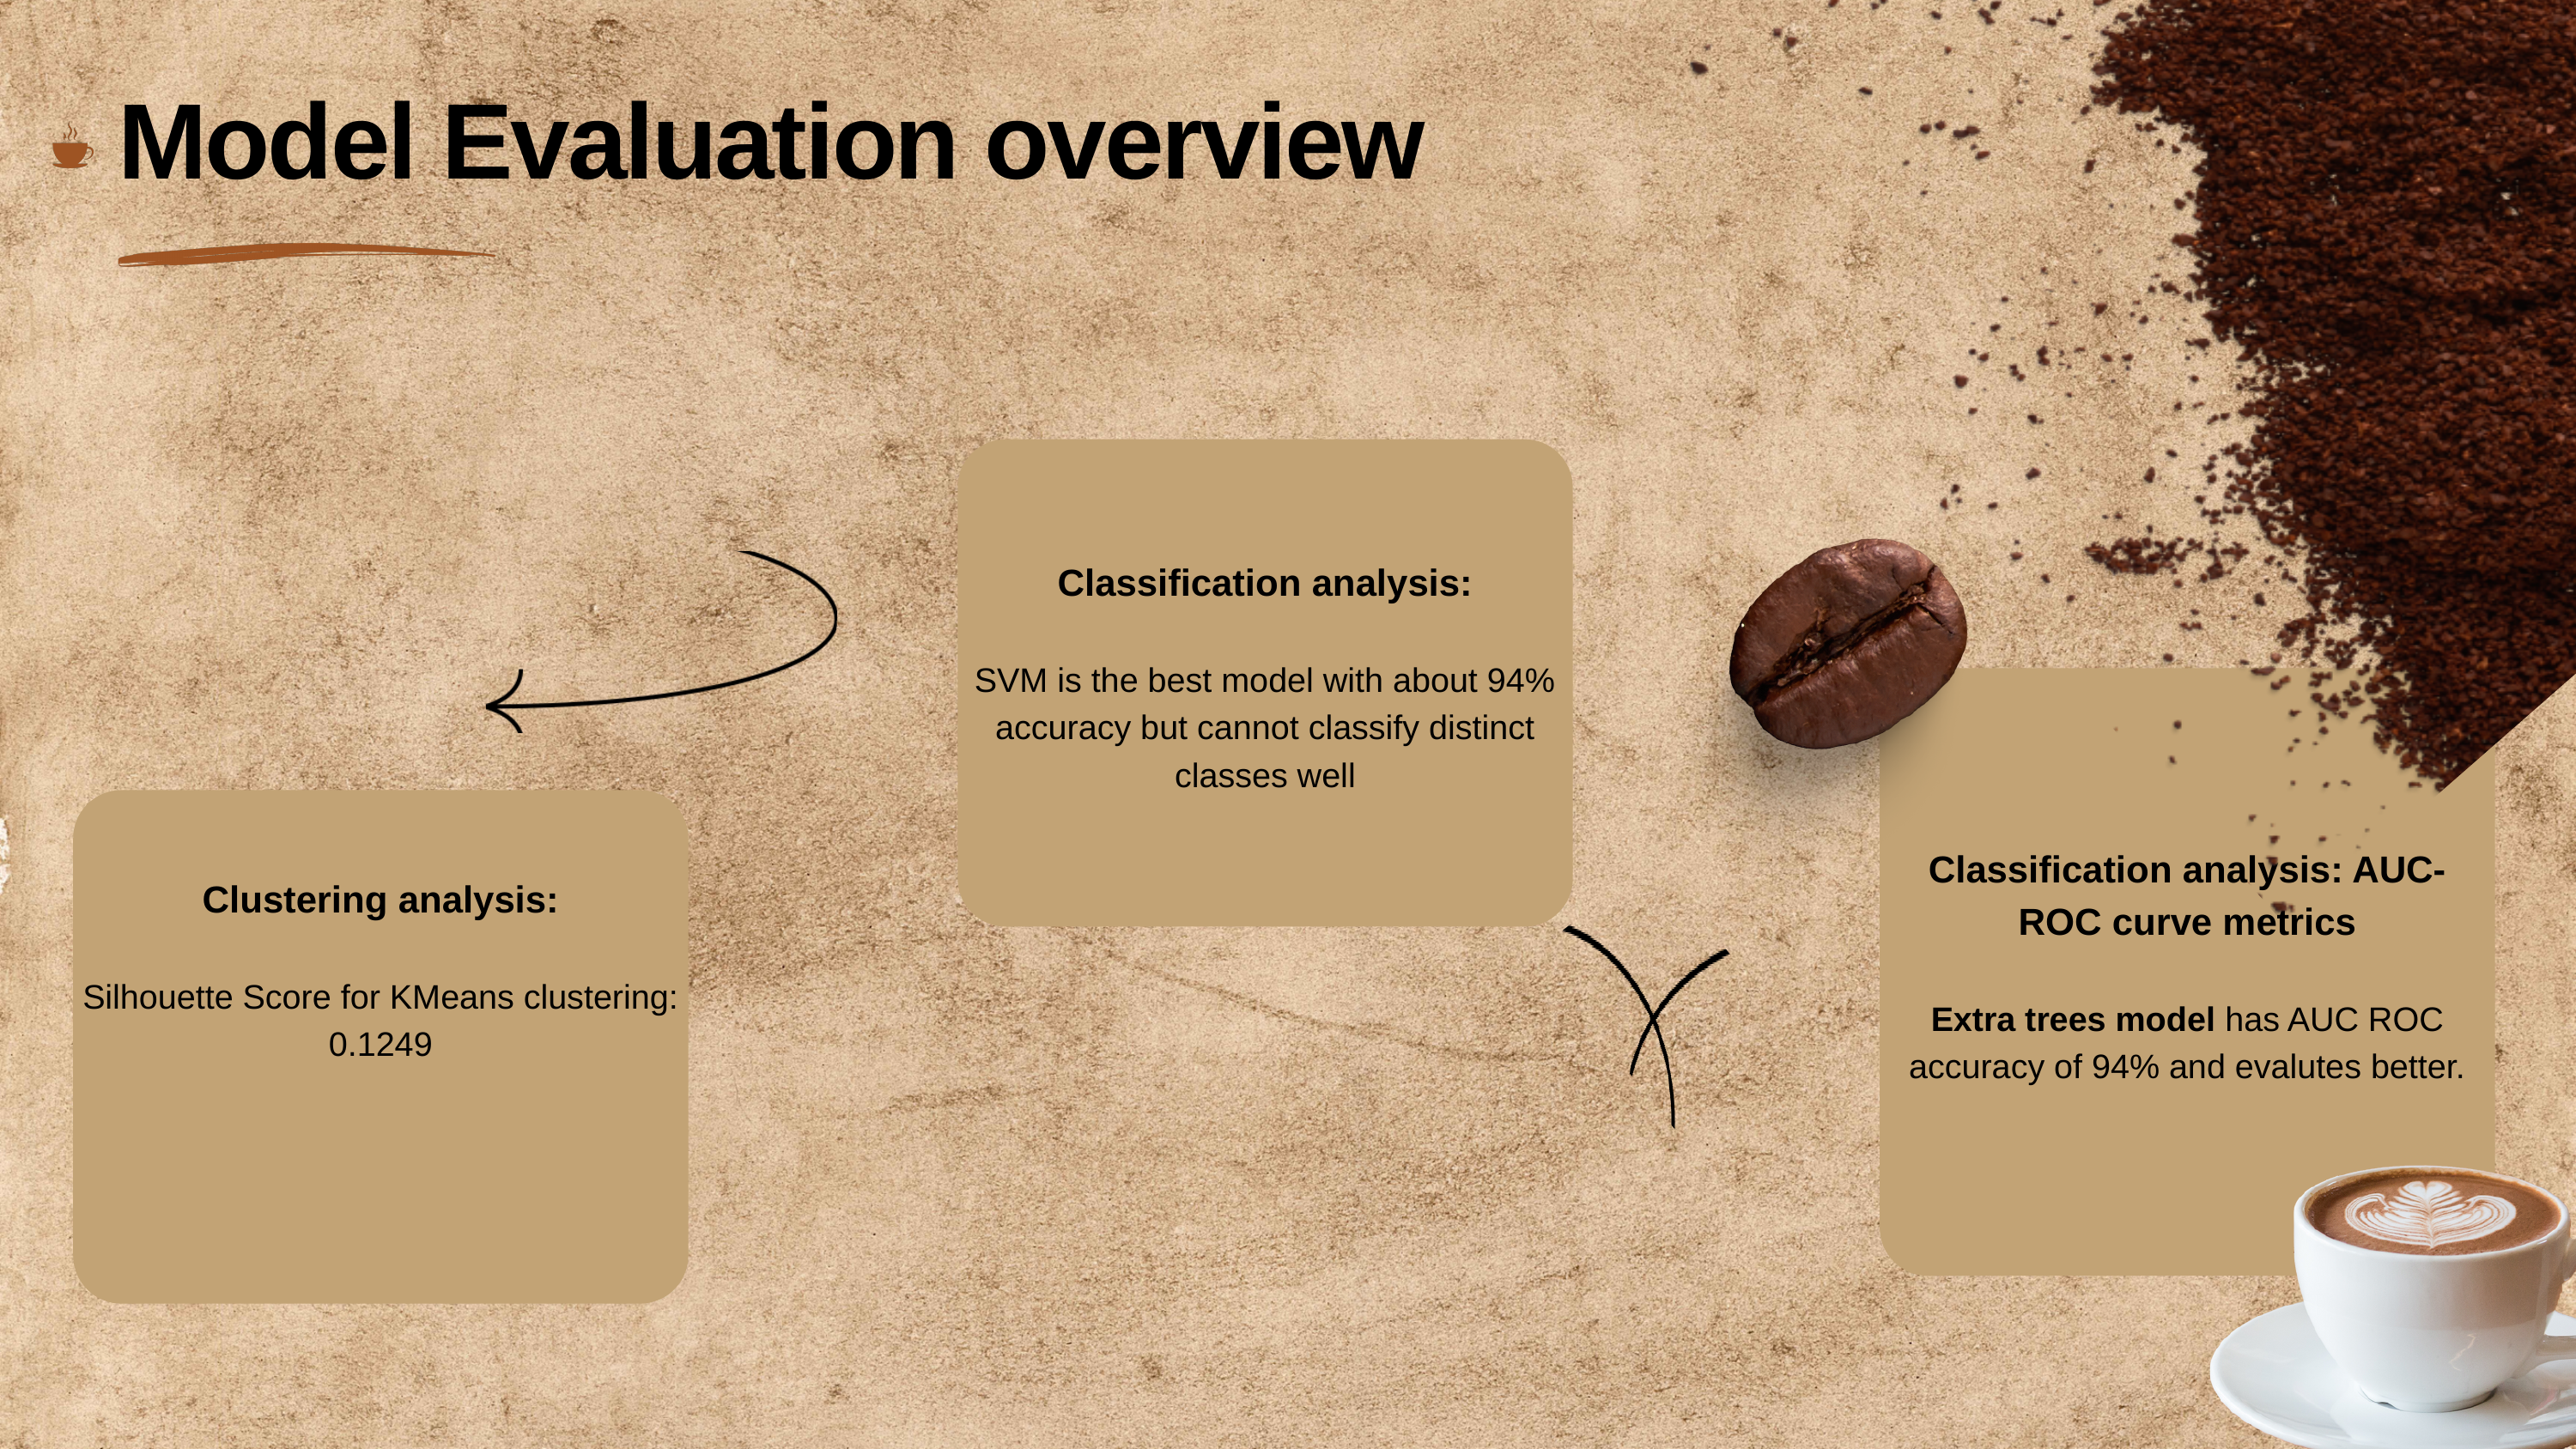

Model Evaluation overview

Classification analysis:

SVM is the best model with about 94% accuracy but cannot classify distinct classes well

Classification analysis: AUC-ROC curve metrics

Extra trees model has AUC ROC accuracy of 94% and evalutes better.

Clustering analysis:

Silhouette Score for KMeans clustering: 0.1249